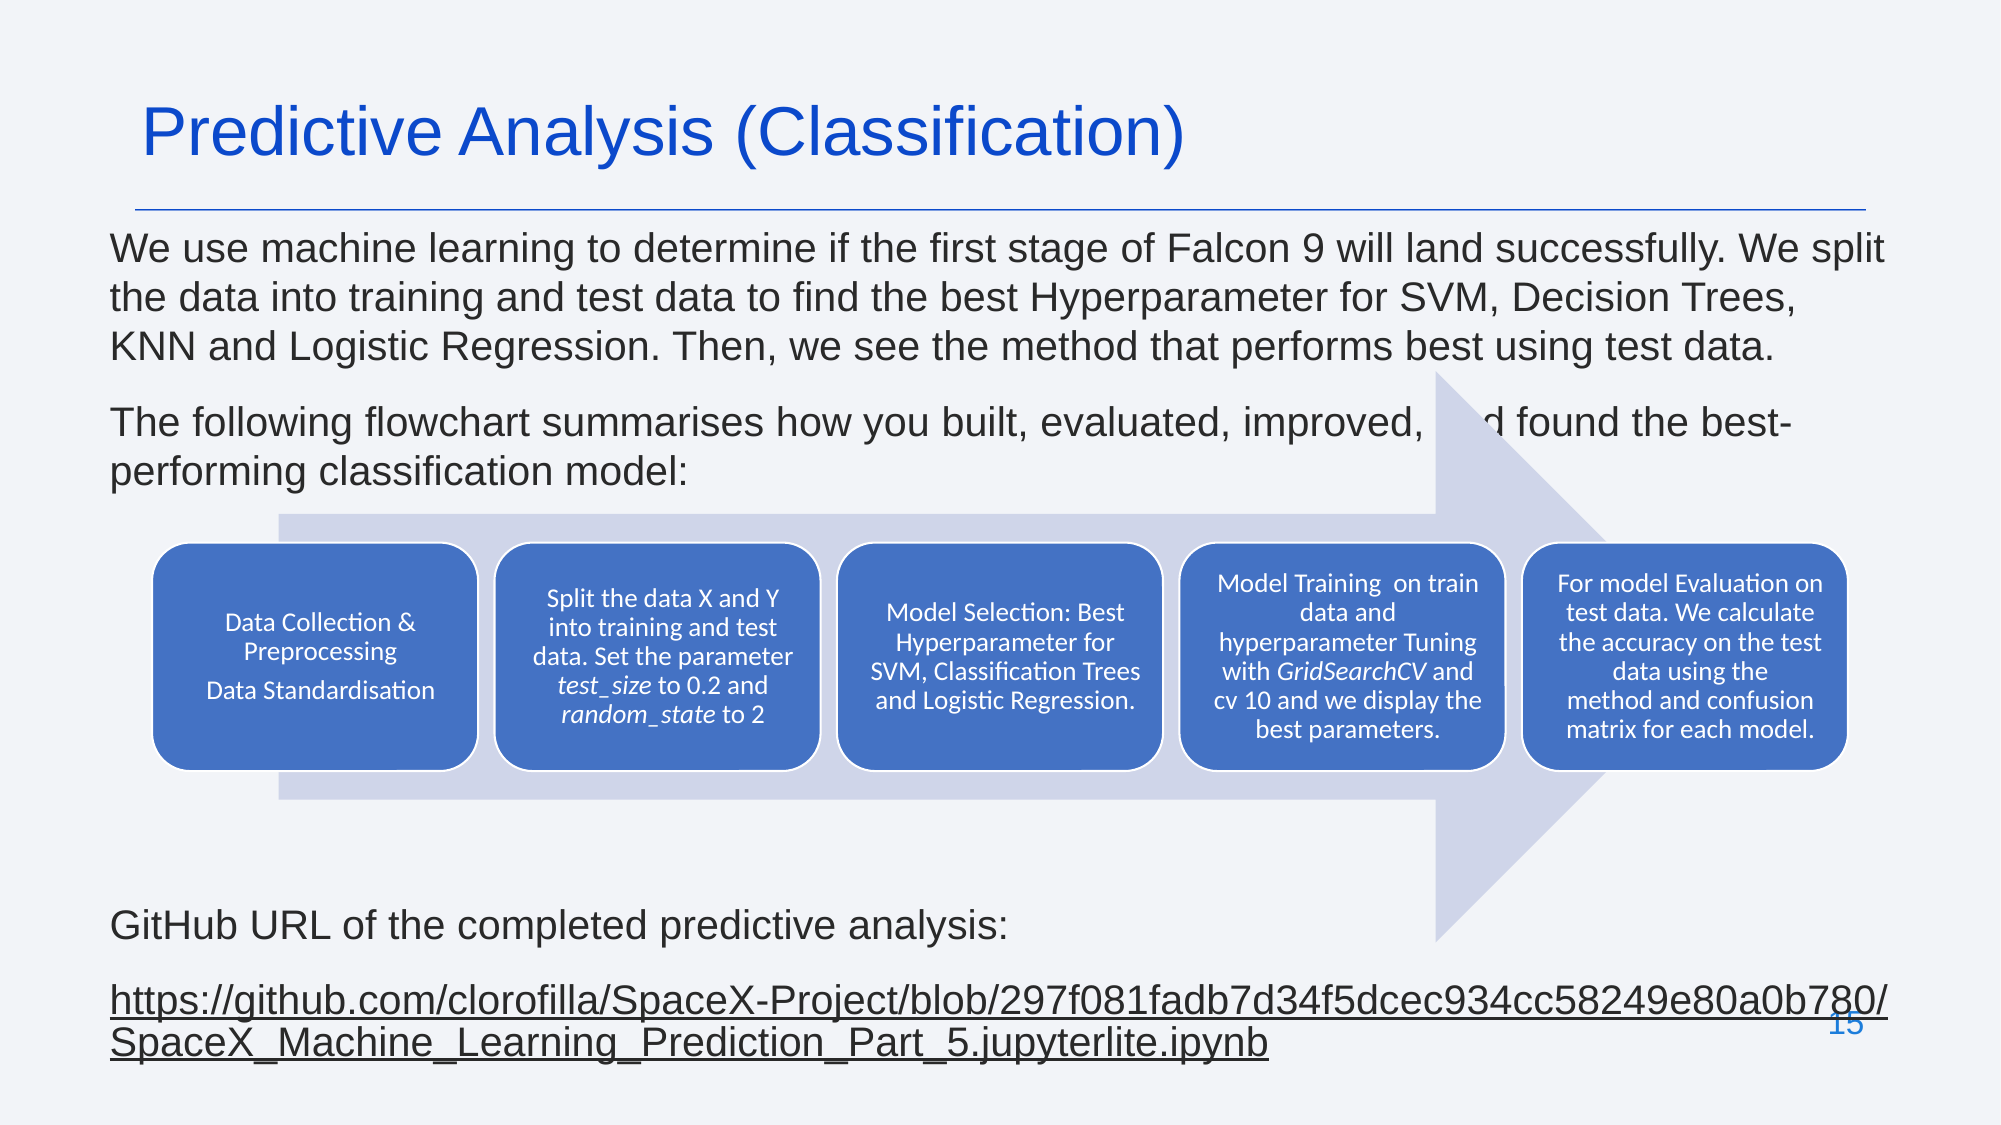

Predictive Analysis (Classification)
We use machine learning to determine if the first stage of Falcon 9 will land successfully. We split the data into training and test data to find the best Hyperparameter for SVM, Decision Trees, KNN and Logistic Regression. Then, we see the method that performs best using test data.
The following flowchart summarises how you built, evaluated, improved, and found the best-performing classification model:

GitHub URL of the completed predictive analysis:
https://github.com/clorofilla/SpaceX-Project/blob/297f081fadb7d34f5dcec934cc58249e80a0b780/SpaceX_Machine_Learning_Prediction_Part_5.jupyterlite.ipynb

Data Collection & Preprocessing
Data Standardisation
Split the data X and Y into training and test data. Set the parameter test_size to 0.2 and random_state to 2
Model Selection: Best Hyperparameter for SVM, Classification Trees and Logistic Regression.
Model Training  on train data and hyperparameter Tuning with GridSearchCV and cv 10 and we display the best parameters.
For model Evaluation on test data. We calculate the accuracy on the test data using the method and confusion matrix for each model.
15